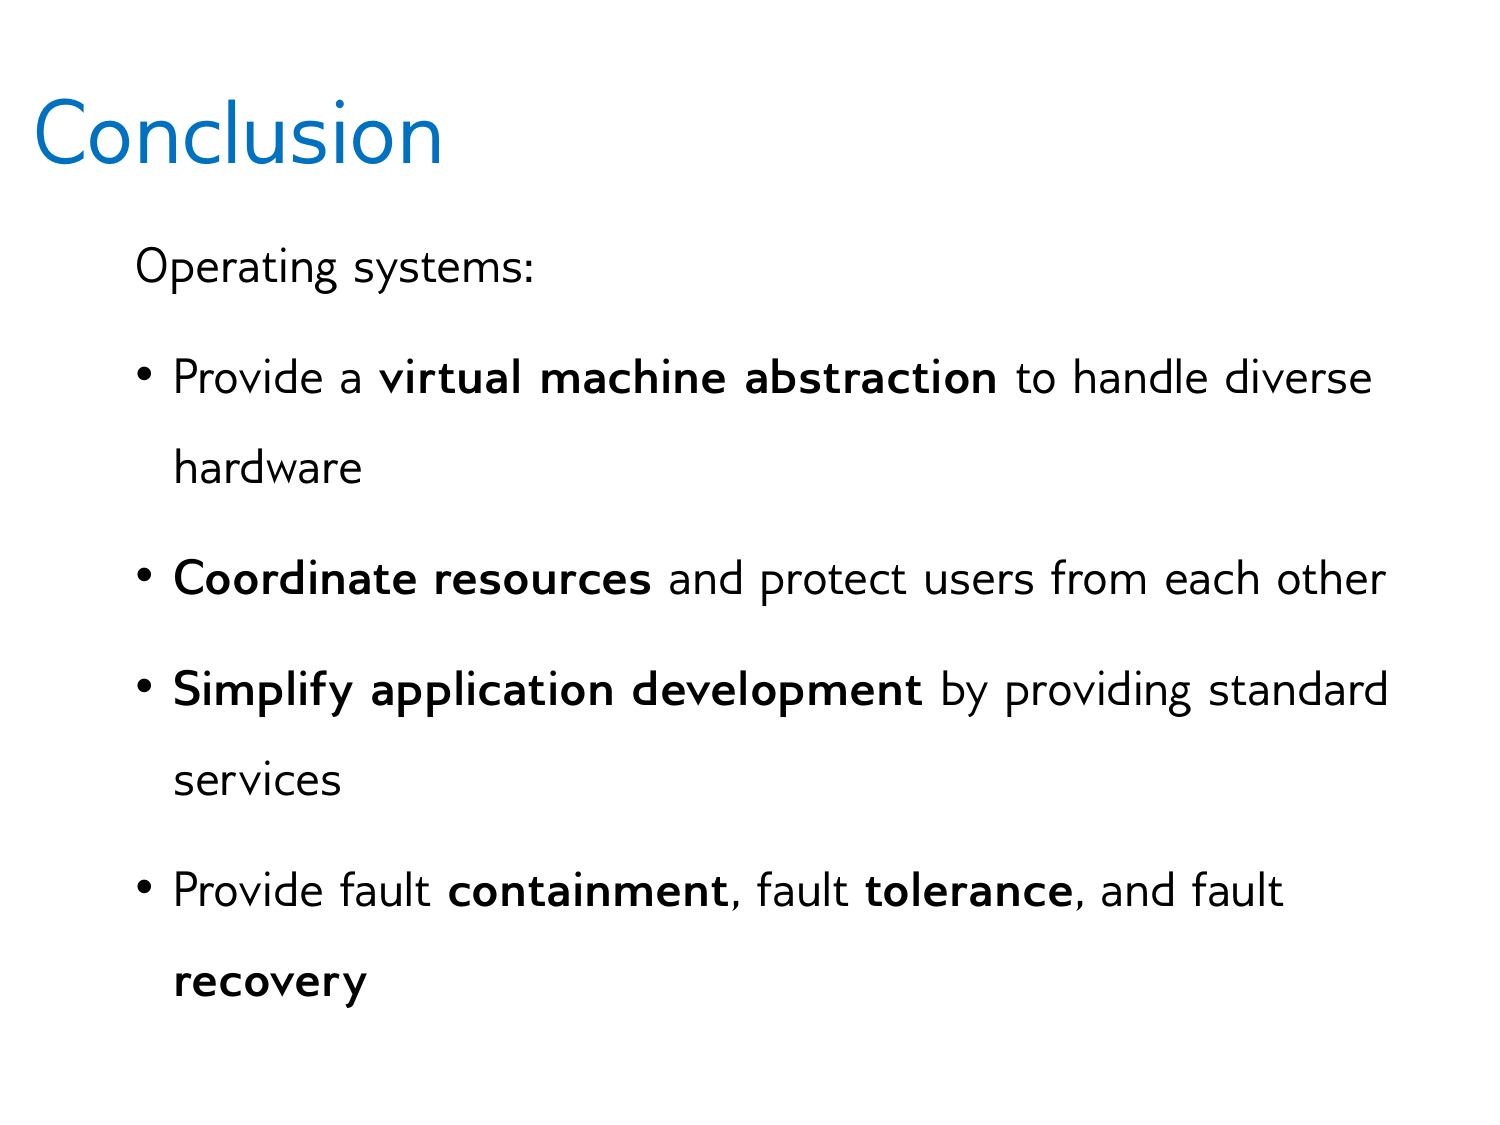

# Conclusion
Operating systems:
Provide a virtual machine abstraction to handle diverse hardware
Coordinate resources and protect users from each other
Simplify application development by providing standard services
Provide fault containment, fault tolerance, and fault recovery